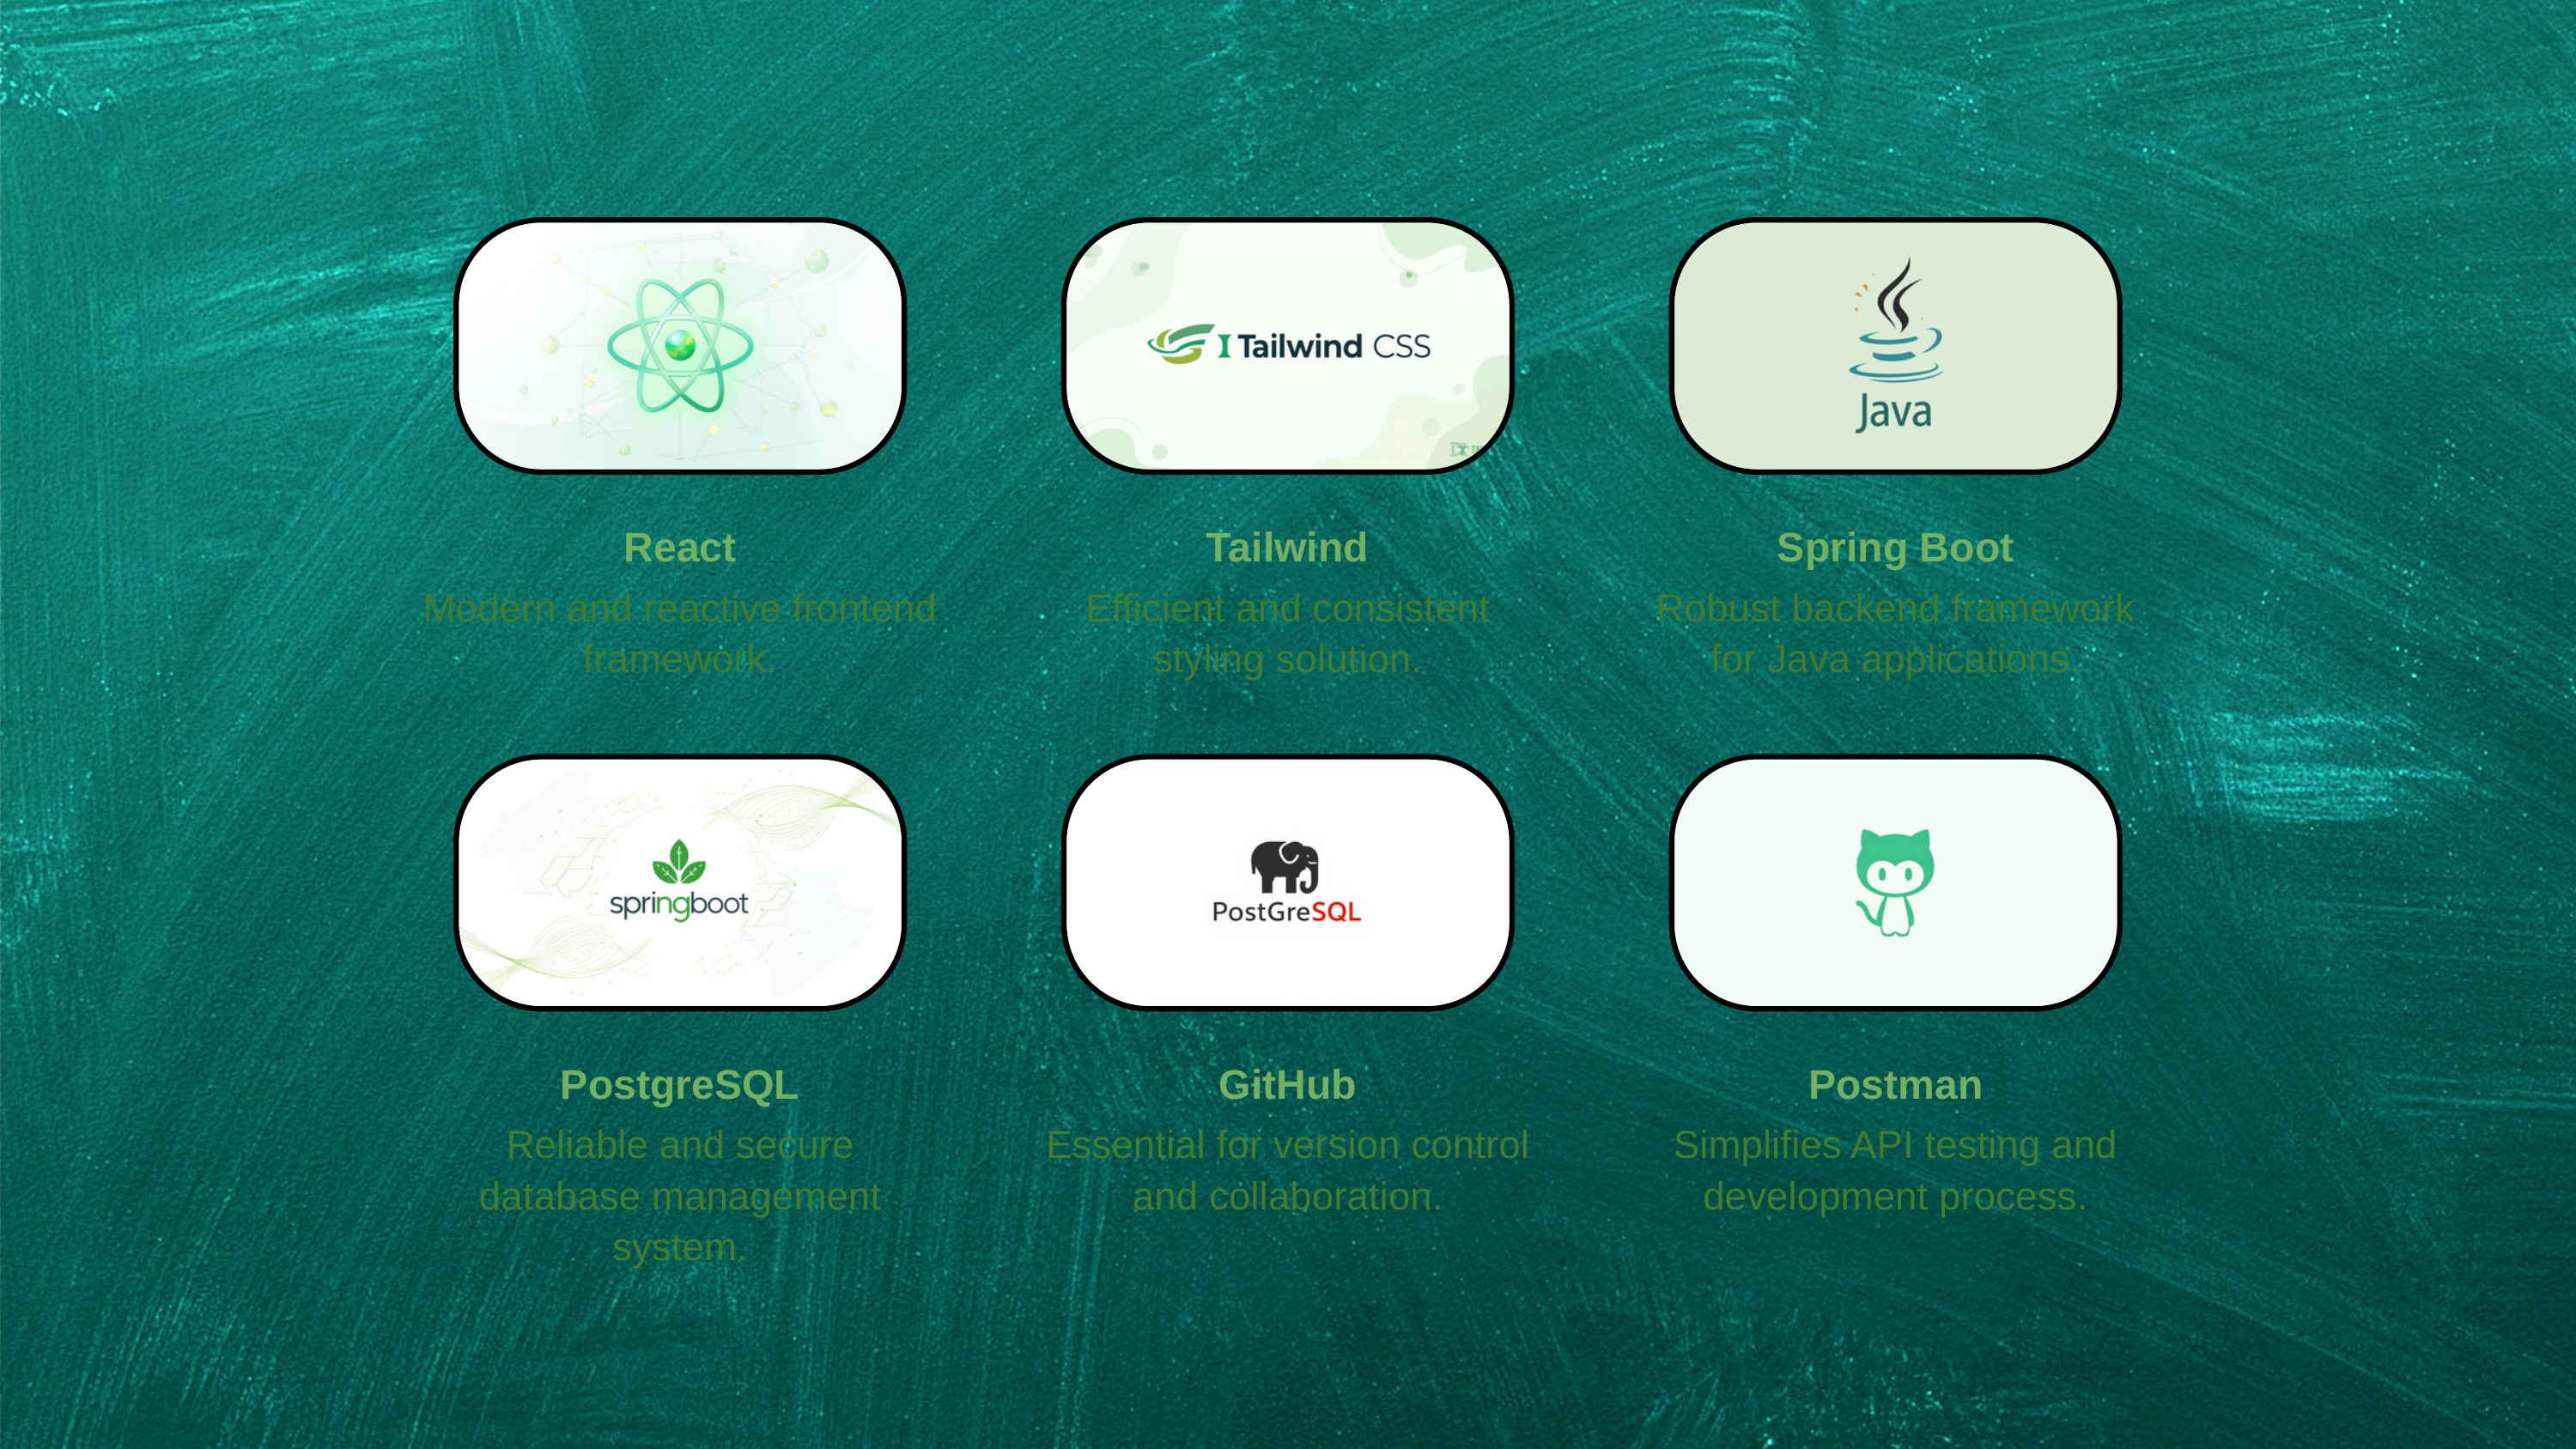

React
Modern and reactive frontend framework.
Tailwind
Efficient and consistent styling solution.
Spring Boot
Robust backend framework for Java applications.

PostgreSQL
Reliable and secure database management system.
GitHub
Essential for version control and collaboration.
Postman
Simplifies API testing and development process.